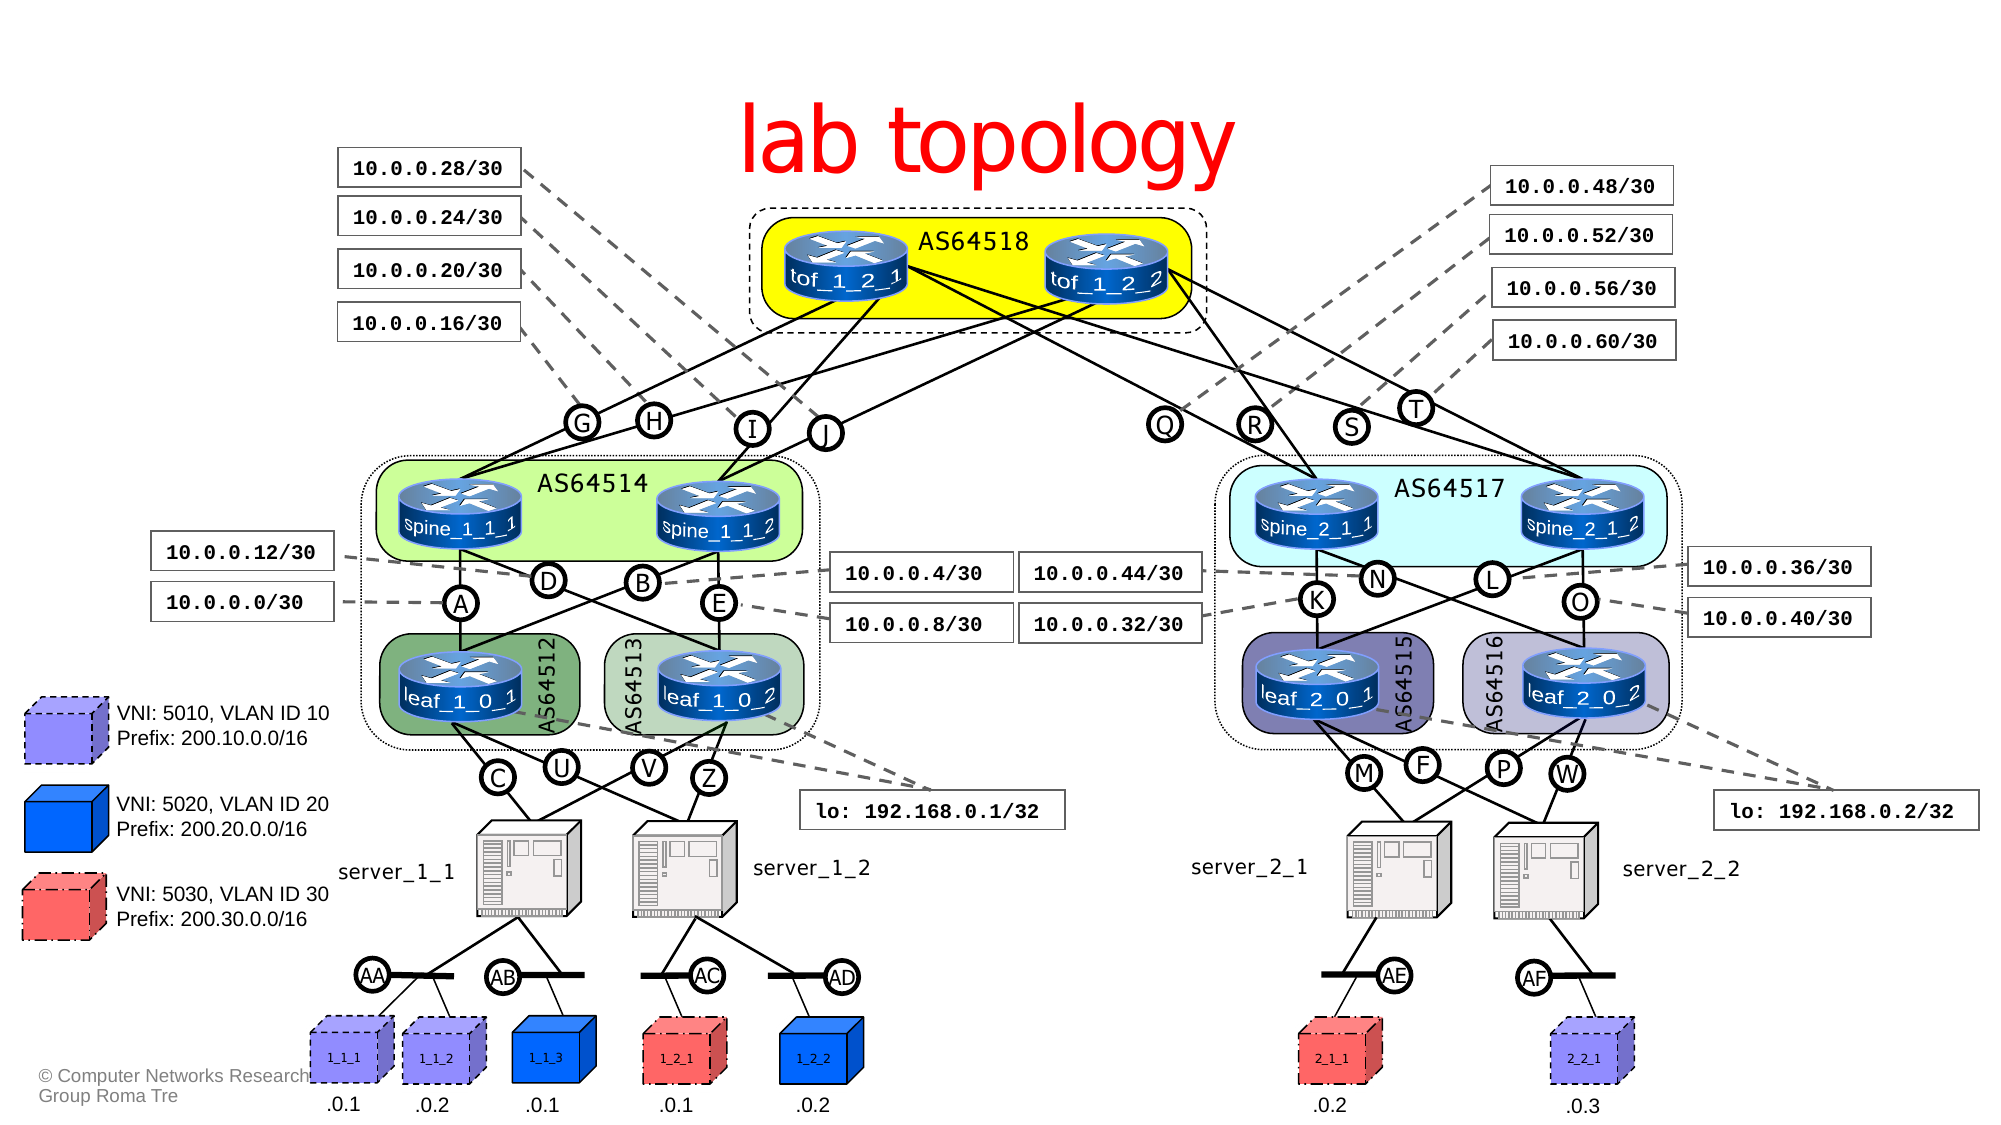

# lab topology
10.0.0.28/30

10.0.0.48/30

10.0.0.24/30

10.0.0.52/30

AS64518

tof_1_2_1

tof_1_2_2

10.0.0.20/30
10.0.0.56/30

10.0.0.16/30
10.0.0.60/30

T
H
G
Q
R
S
I
J

AS64514

AS64517

spine_1_1_1

spine_2_1_1

spine_2_1_2

spine_1_1_2
10.0.0.12/30
10.0.0.36/30
10.0.0.4/30
10.0.0.44/30

N
L
D

B

10.0.0.0/30
K
O
E
A
10.0.0.40/30

10.0.0.8/30
10.0.0.32/30

leaf_2_0_2

leaf_2_0_1

leaf_1_0_2

leaf_1_0_1
AS64515
AS64516

AS64512
AS64513

VNI: 5010, VLAN ID 10
Prefix: 200.10.0.0/16

F
U
V

P

M
W
C
Z
VNI: 5020, VLAN ID 20
Prefix: 200.20.0.0/16

lo: 192.168.0.1/32
lo: 192.168.0.2/32

server_1_1

server_1_2

server_2_1

server_2_2

VNI: 5030, VLAN ID 30
Prefix: 200.30.0.0/16

AC
AD

AA
AE
AB
AF

1_1_1
1_1_3
1_1_2
1_2_1
1_2_2
2_1_1
2_2_1
.0.1
.0.2
.0.2
.0.1
.0.1
.0.2
.0.3